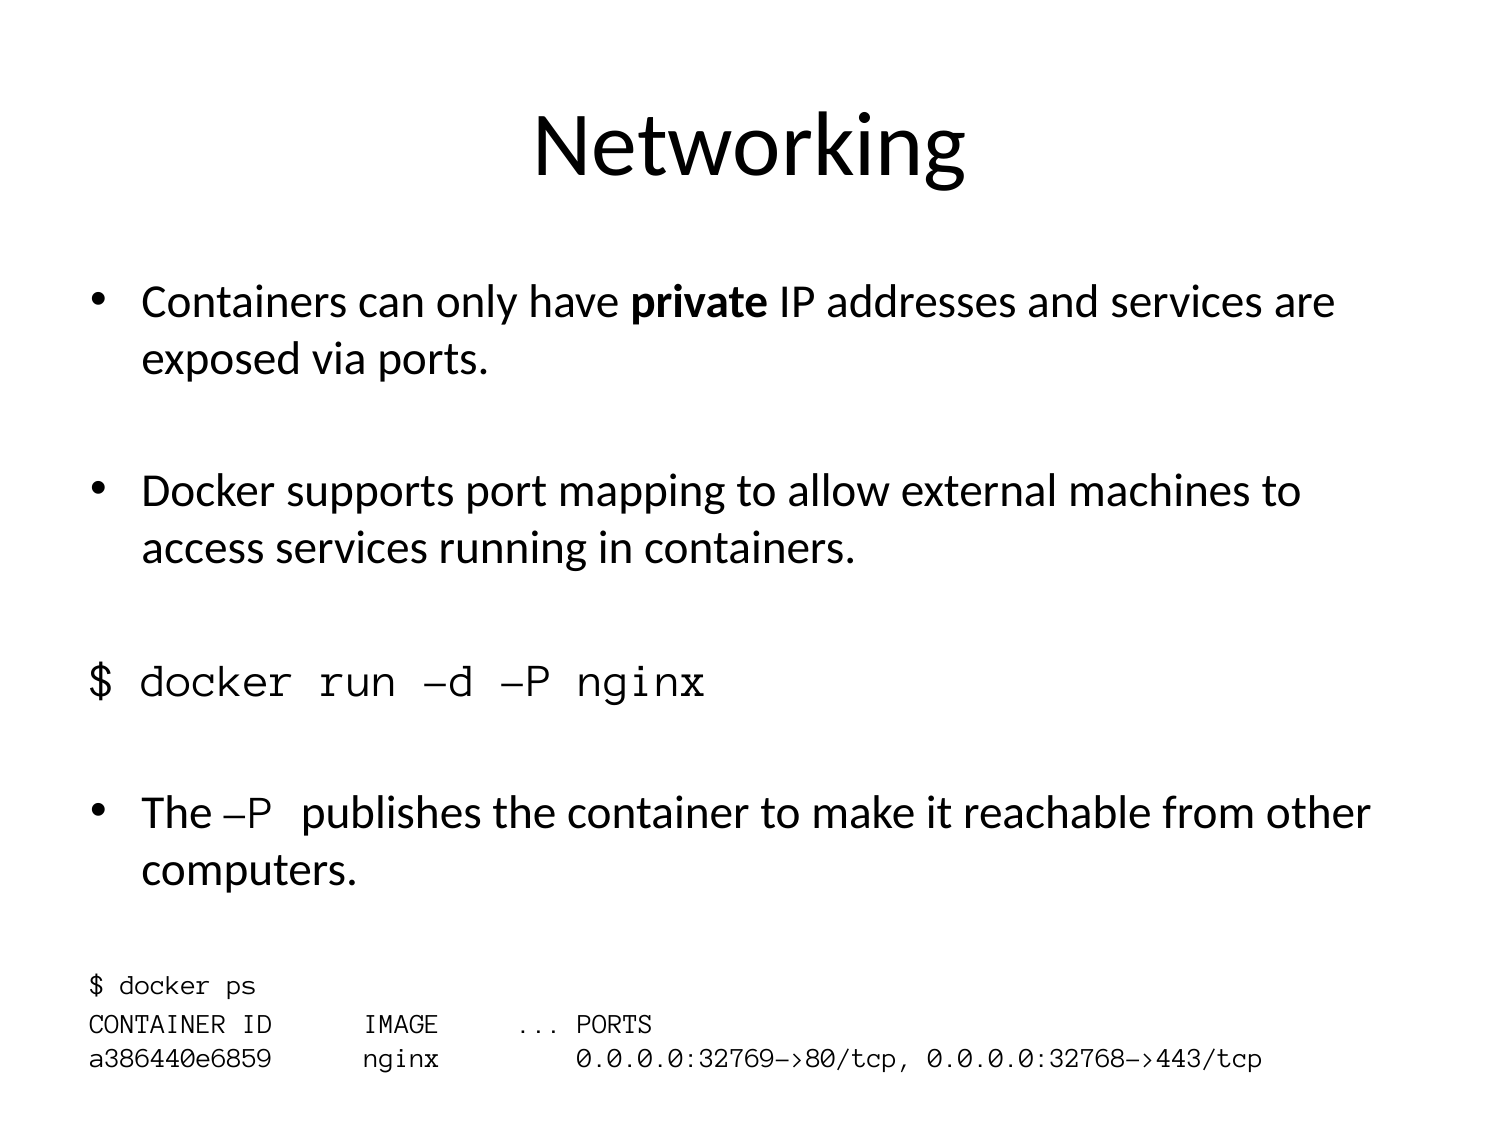

# Networking
Containers can only have private IP addresses and services are exposed via ports.

Docker supports port mapping to allow external machines to access services running in containers.

$ docker run –d –P nginx

The –P publishes the container to make it reachable from other computers.

$ docker ps
CONTAINER ID      IMAGE     ... PORTS                                           a386440e6859      nginx         0.0.0.0:32769->80/tcp, 0.0.0.0:32768->443/tcp